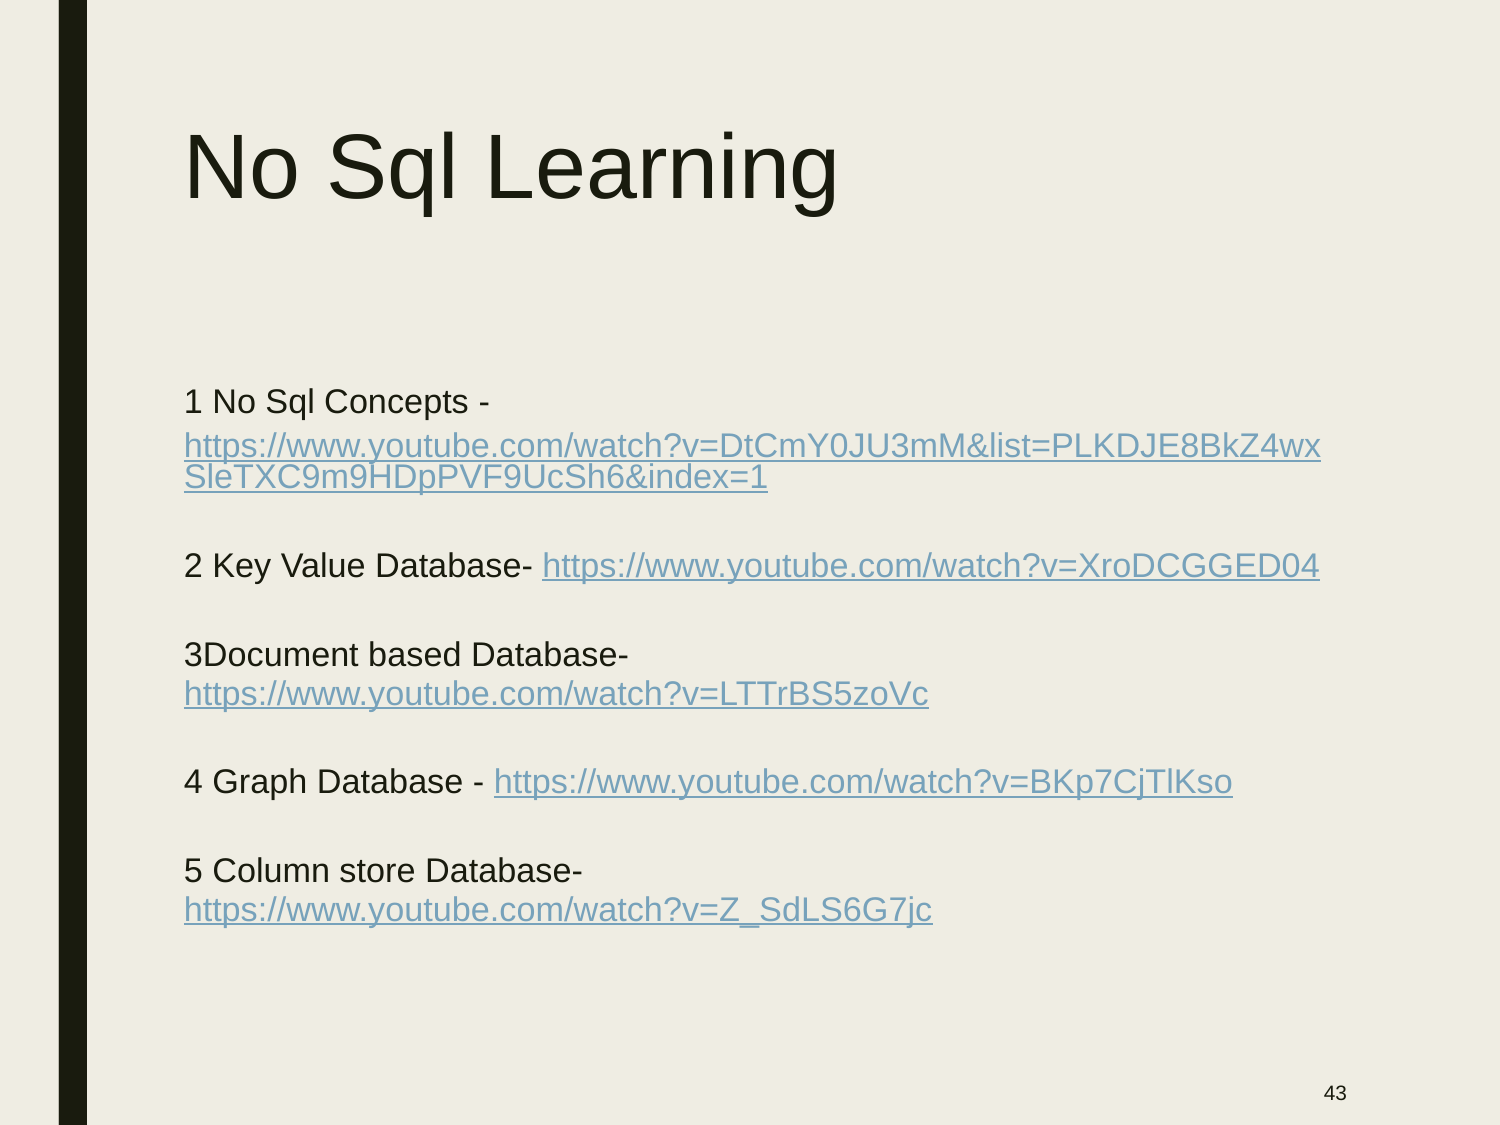

# No Sql Learning
1 No Sql Concepts -
https://www.youtube.com/watch?v=DtCmY0JU3mM&list=PLKDJE8BkZ4wxSleTXC9m9HDpPVF9UcSh6&index=1

2 Key Value Database- https://www.youtube.com/watch?v=XroDCGGED04

3Document based Database- https://www.youtube.com/watch?v=LTTrBS5zoVc

4 Graph Database - https://www.youtube.com/watch?v=BKp7CjTlKso

5 Column store Database- https://www.youtube.com/watch?v=Z_SdLS6G7jc

43